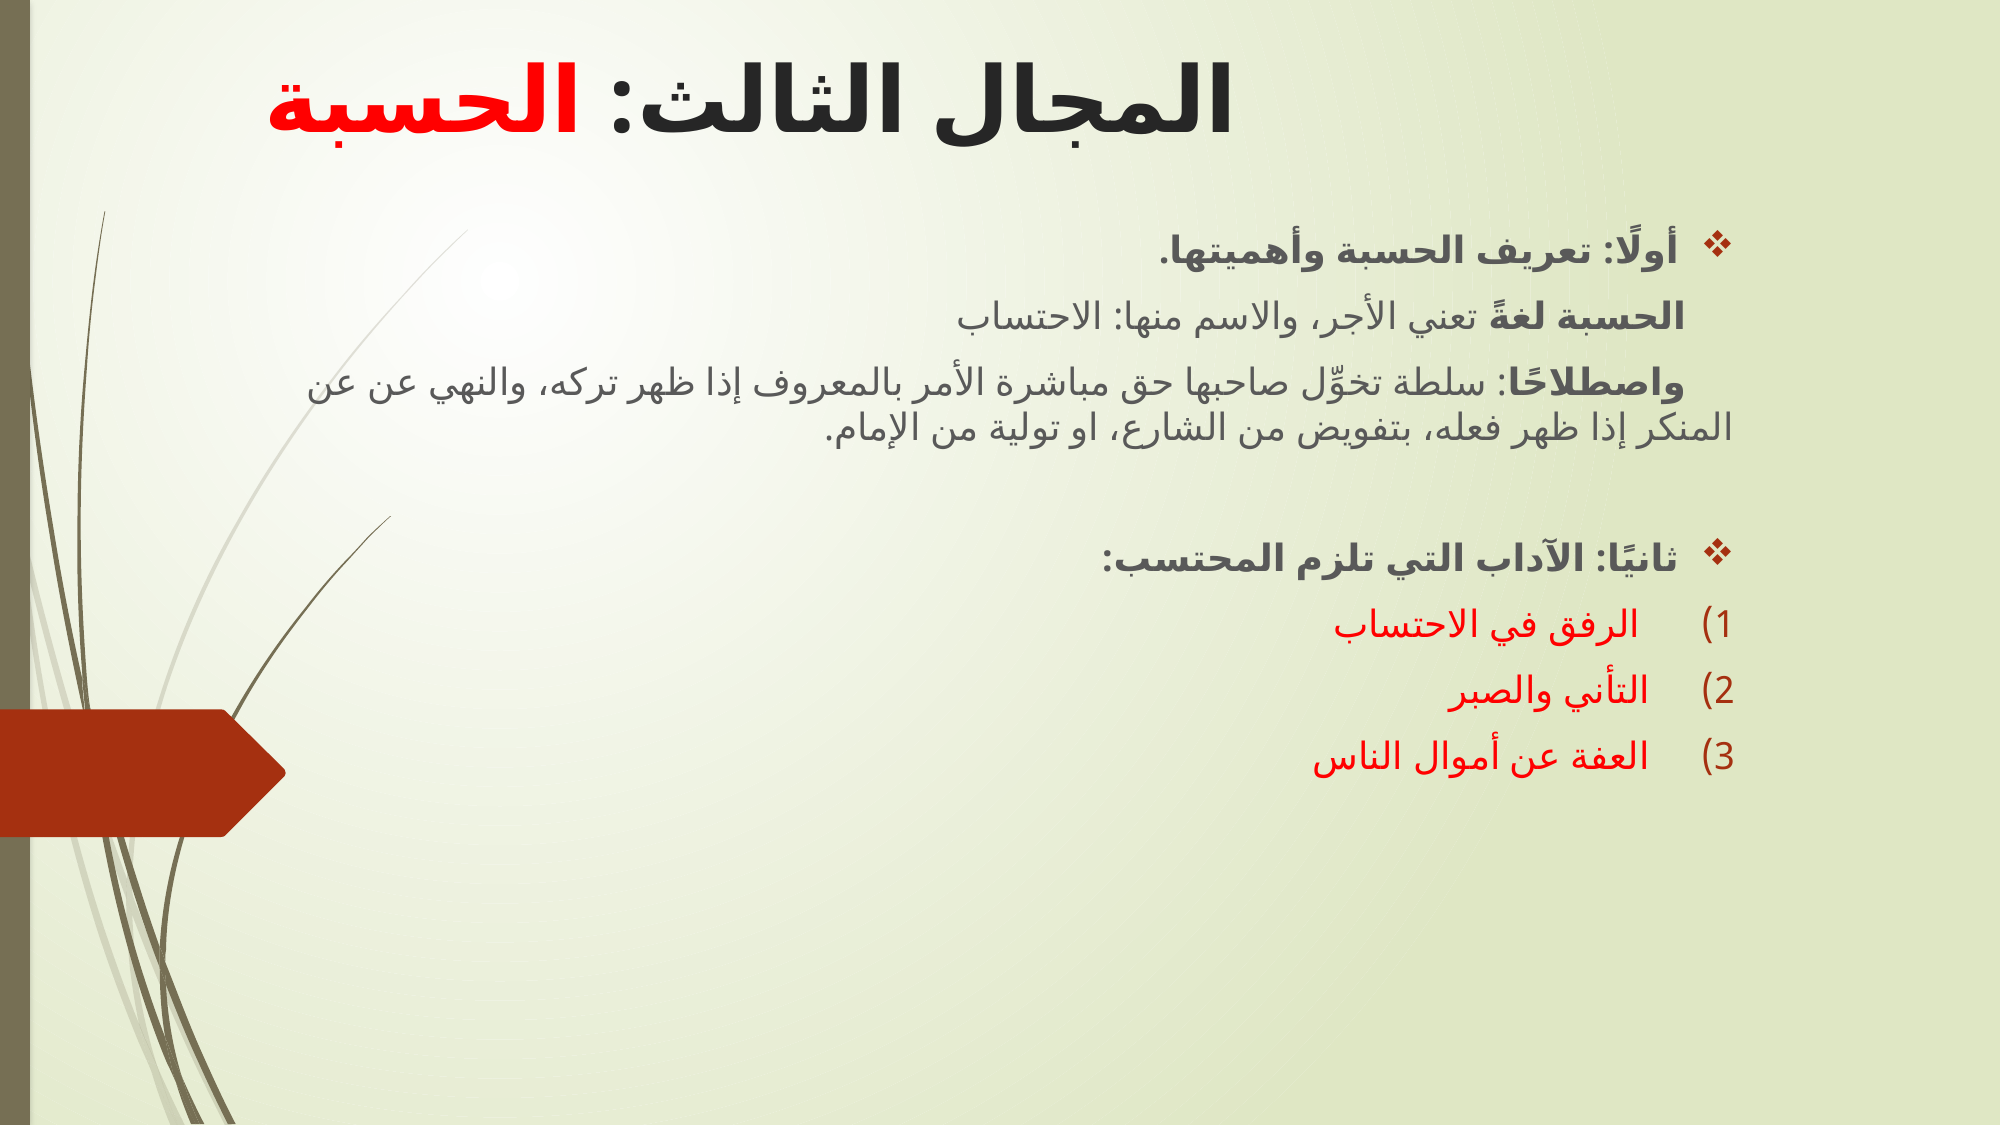

# المجال الثالث: الحسبة
أولًا: تعريف الحسبة وأهميتها.
     الحسبة لغةً تعني الأجر، والاسم منها: الاحتساب
     واصطلاحًا: سلطة تخوِّل صاحبها حق مباشرة الأمر بالمعروف إذا ظهر تركه، والنهي عن عن المنكر إذا ظهر فعله، بتفويض من الشارع، او تولية من الإمام.

ثانيًا: الآداب التي تلزم المحتسب:
  الرفق في الاحتساب
 التأني والصبر
 العفة عن أموال الناس